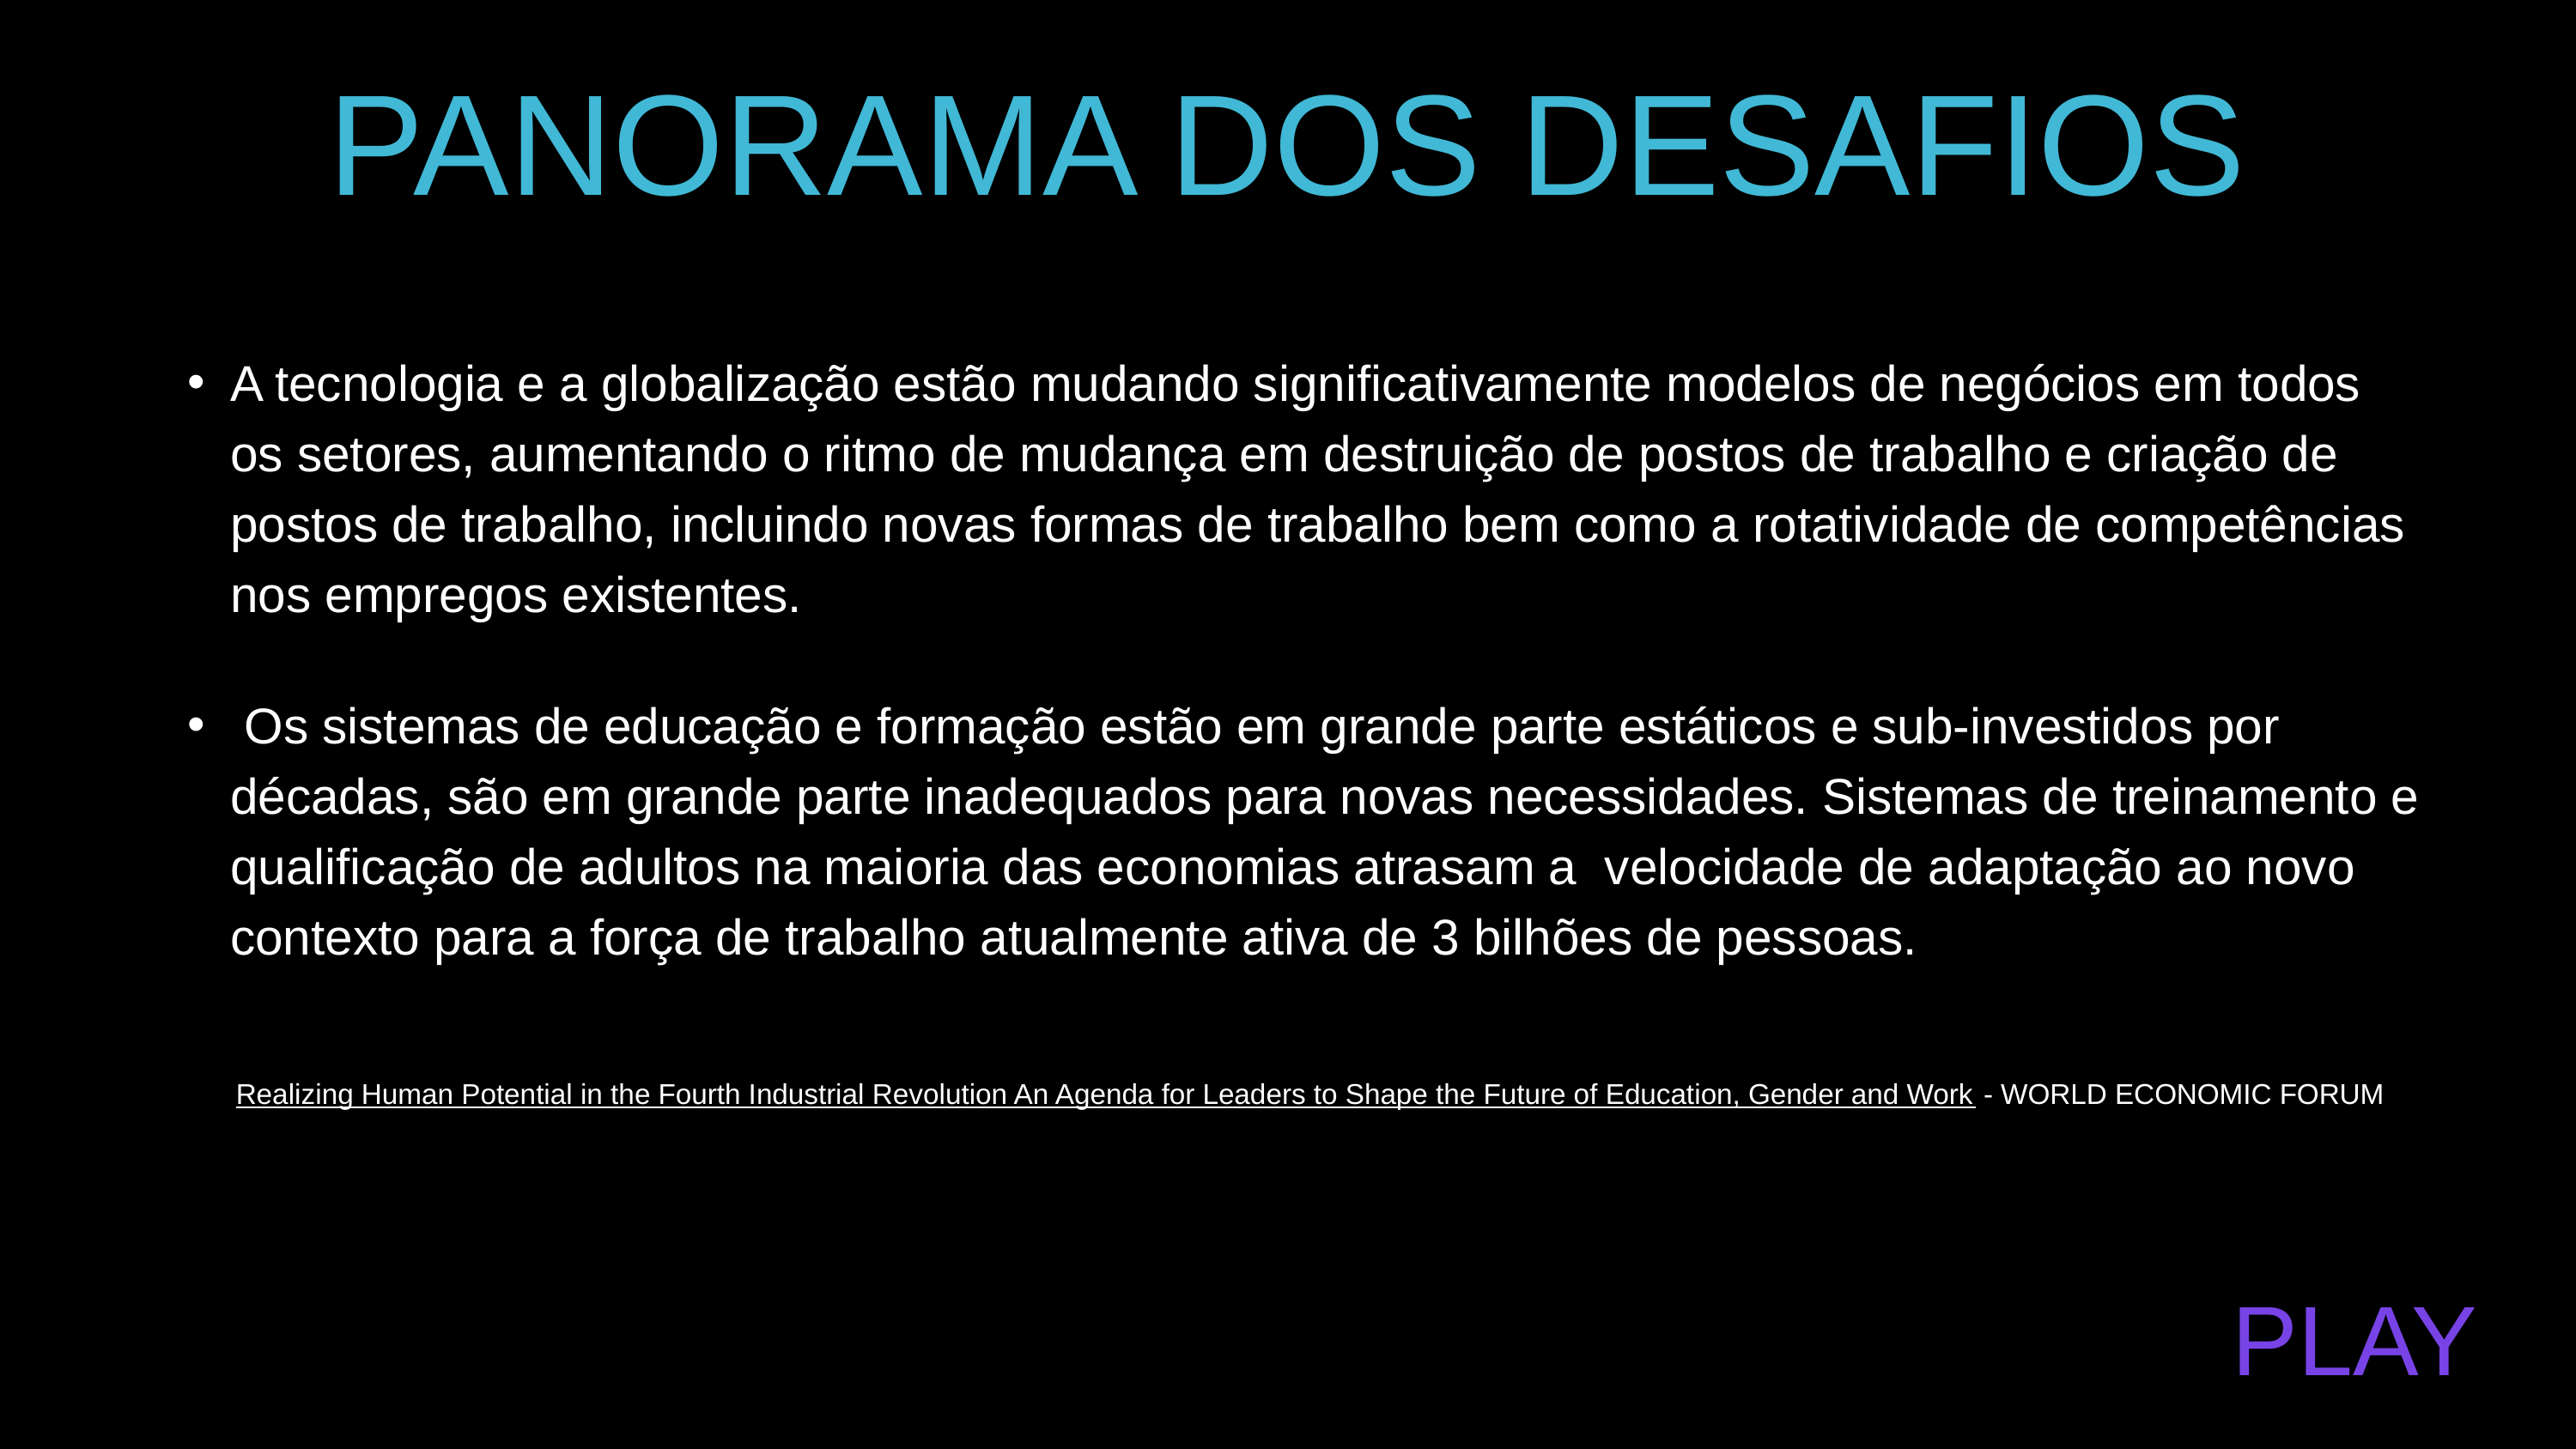

PANORAMA DOS DESAFIOS
A tecnologia e a globalização estão mudando significativamente modelos de negócios em todos os setores, aumentando o ritmo de mudança em destruição de postos de trabalho e criação de postos de trabalho, incluindo novas formas de trabalho bem como a rotatividade de competências nos empregos existentes.

 Os sistemas de educação e formação estão em grande parte estáticos e sub-investidos por décadas, são em grande parte inadequados para novas necessidades. Sistemas de treinamento e qualificação de adultos na maioria das economias atrasam a  velocidade de adaptação ao novo contexto para a força de trabalho atualmente ativa de 3 bilhões de pessoas.
Realizing Human Potential in the Fourth Industrial Revolution An Agenda for Leaders to Shape the Future of Education, Gender and Work - WORLD ECONOMIC FORUM
PLAY